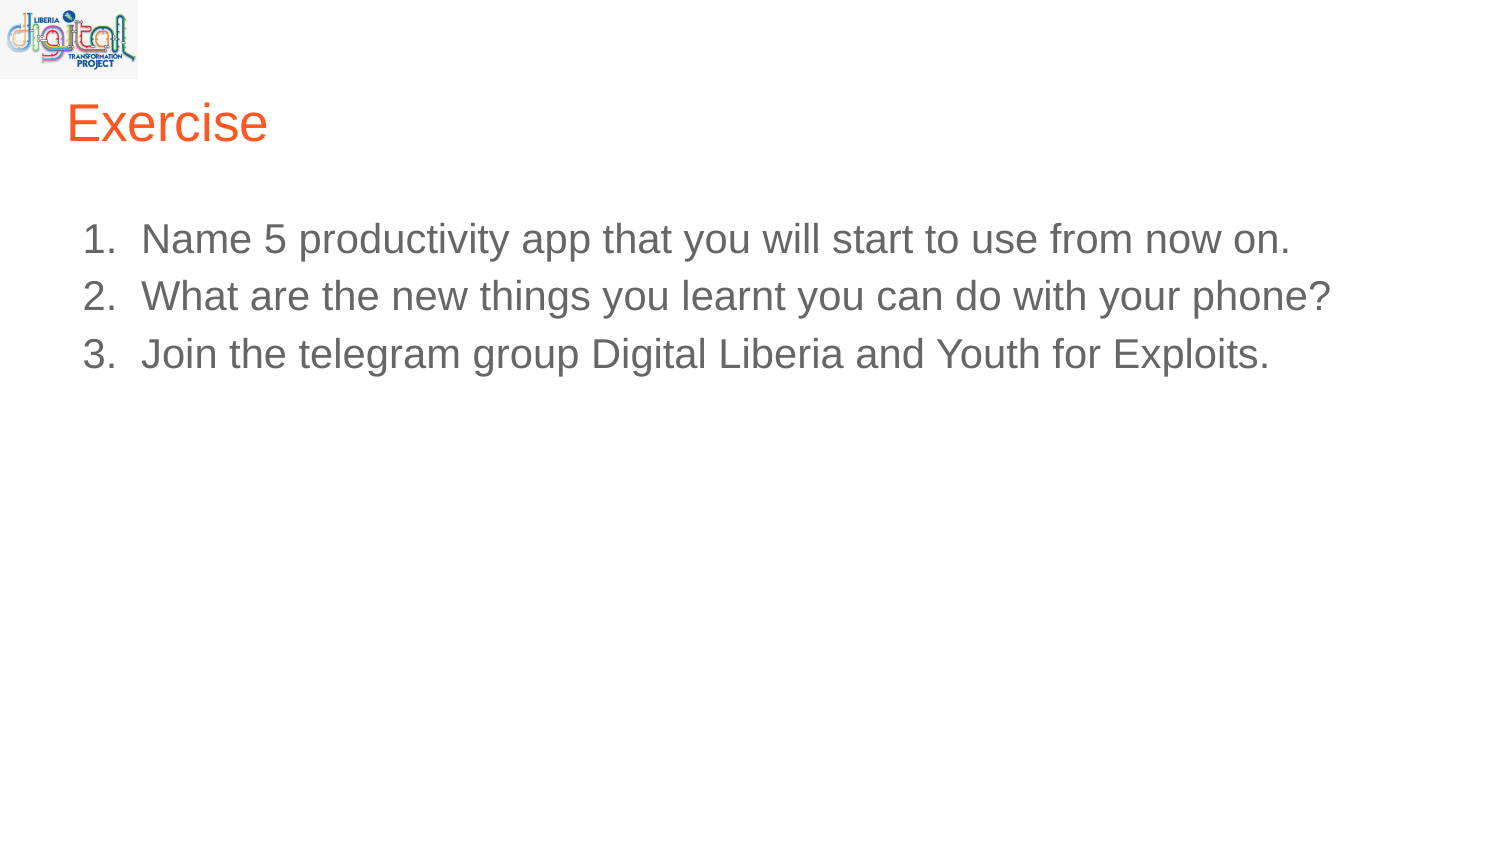

# Exercise
Name 5 productivity app that you will start to use from now on.
What are the new things you learnt you can do with your phone?
Join the telegram group Digital Liberia and Youth for Exploits.